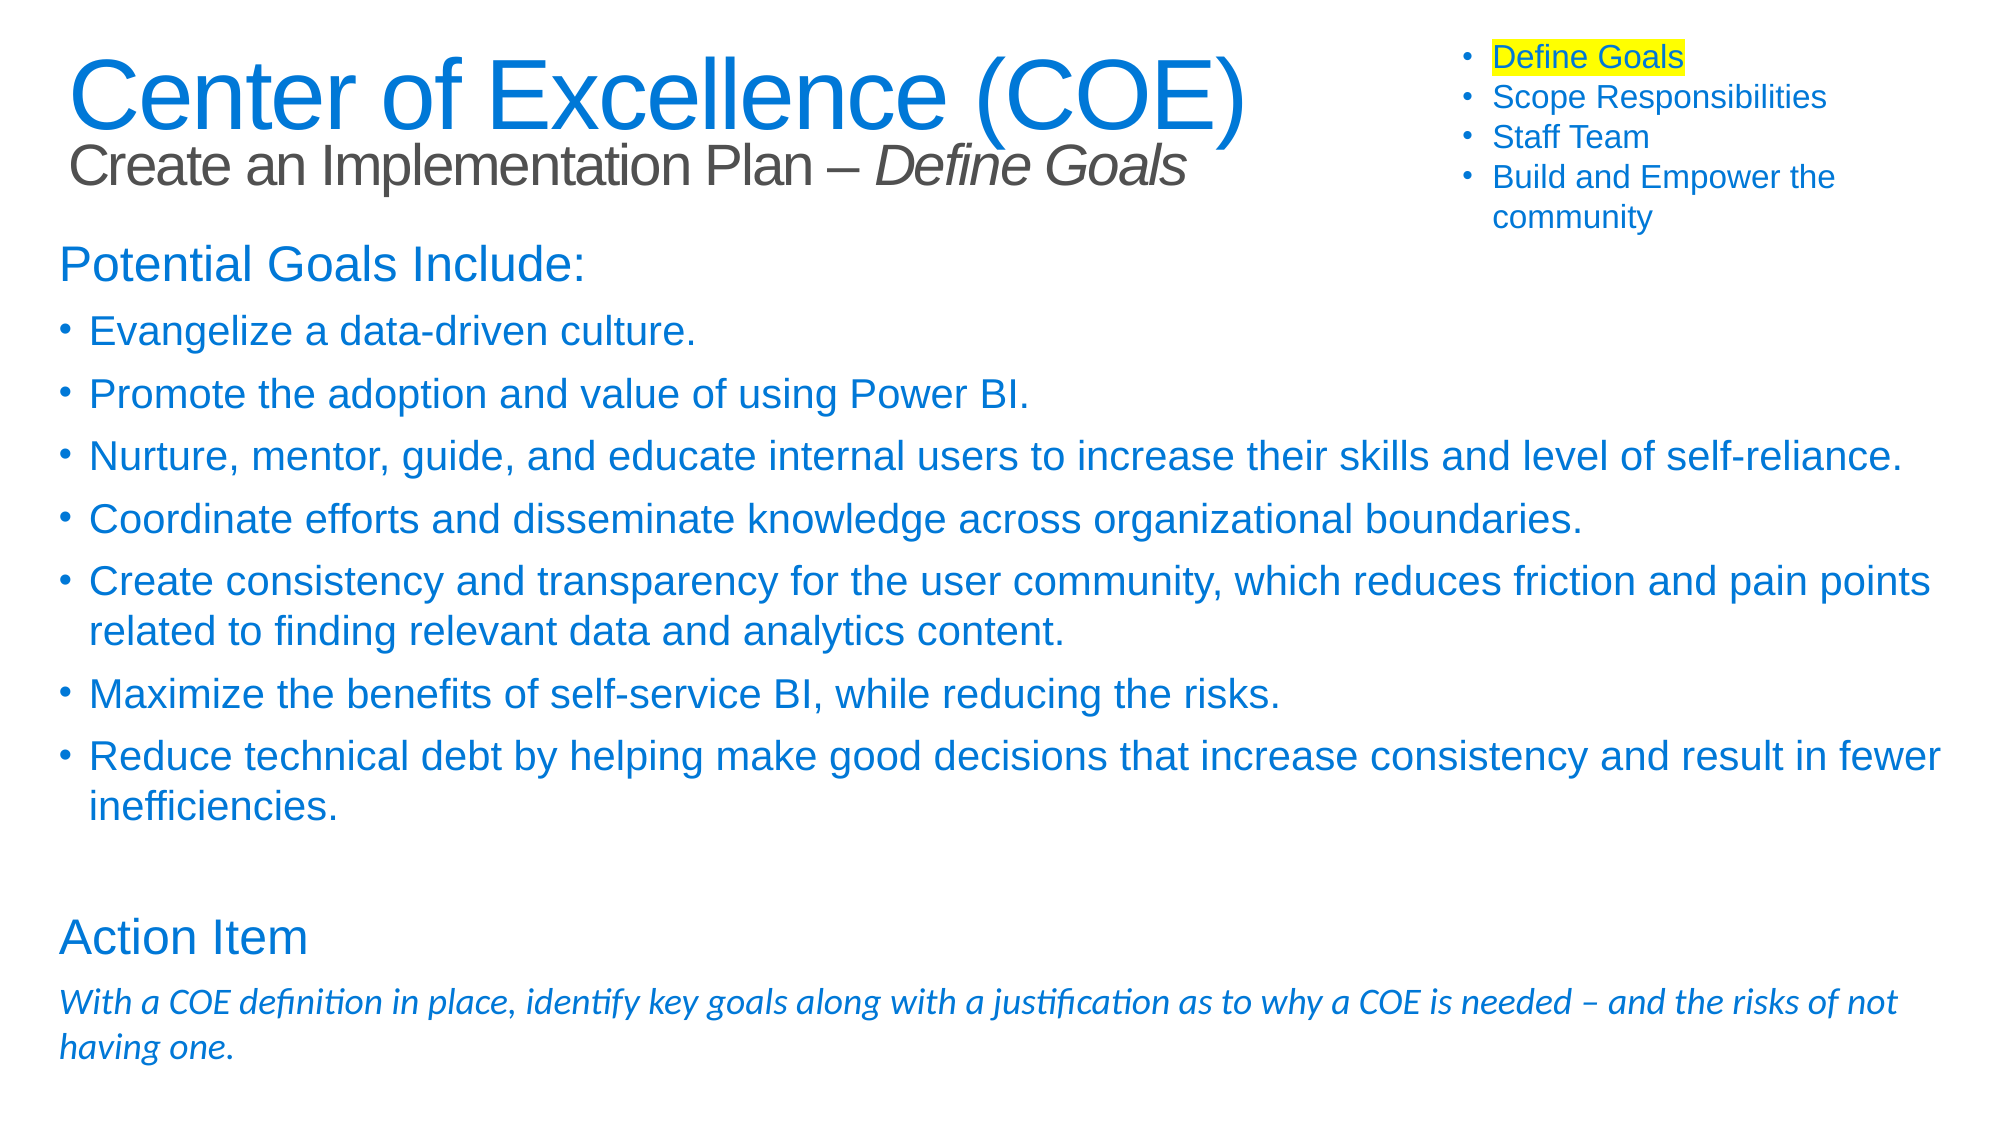

Define Goals
Scope Responsibilities
Staff Team
Build and Empower the community
# Center of Excellence (COE) Create an Implementation Plan – Define Goals
Potential Goals Include:
Evangelize a data-driven culture.
Promote the adoption and value of using Power BI.
Nurture, mentor, guide, and educate internal users to increase their skills and level of self-reliance.
Coordinate efforts and disseminate knowledge across organizational boundaries.
Create consistency and transparency for the user community, which reduces friction and pain points related to finding relevant data and analytics content.
Maximize the benefits of self-service BI, while reducing the risks.
Reduce technical debt by helping make good decisions that increase consistency and result in fewer inefficiencies.

Action Item
With a COE definition in place, identify key goals along with a justification as to why a COE is needed – and the risks of not having one.